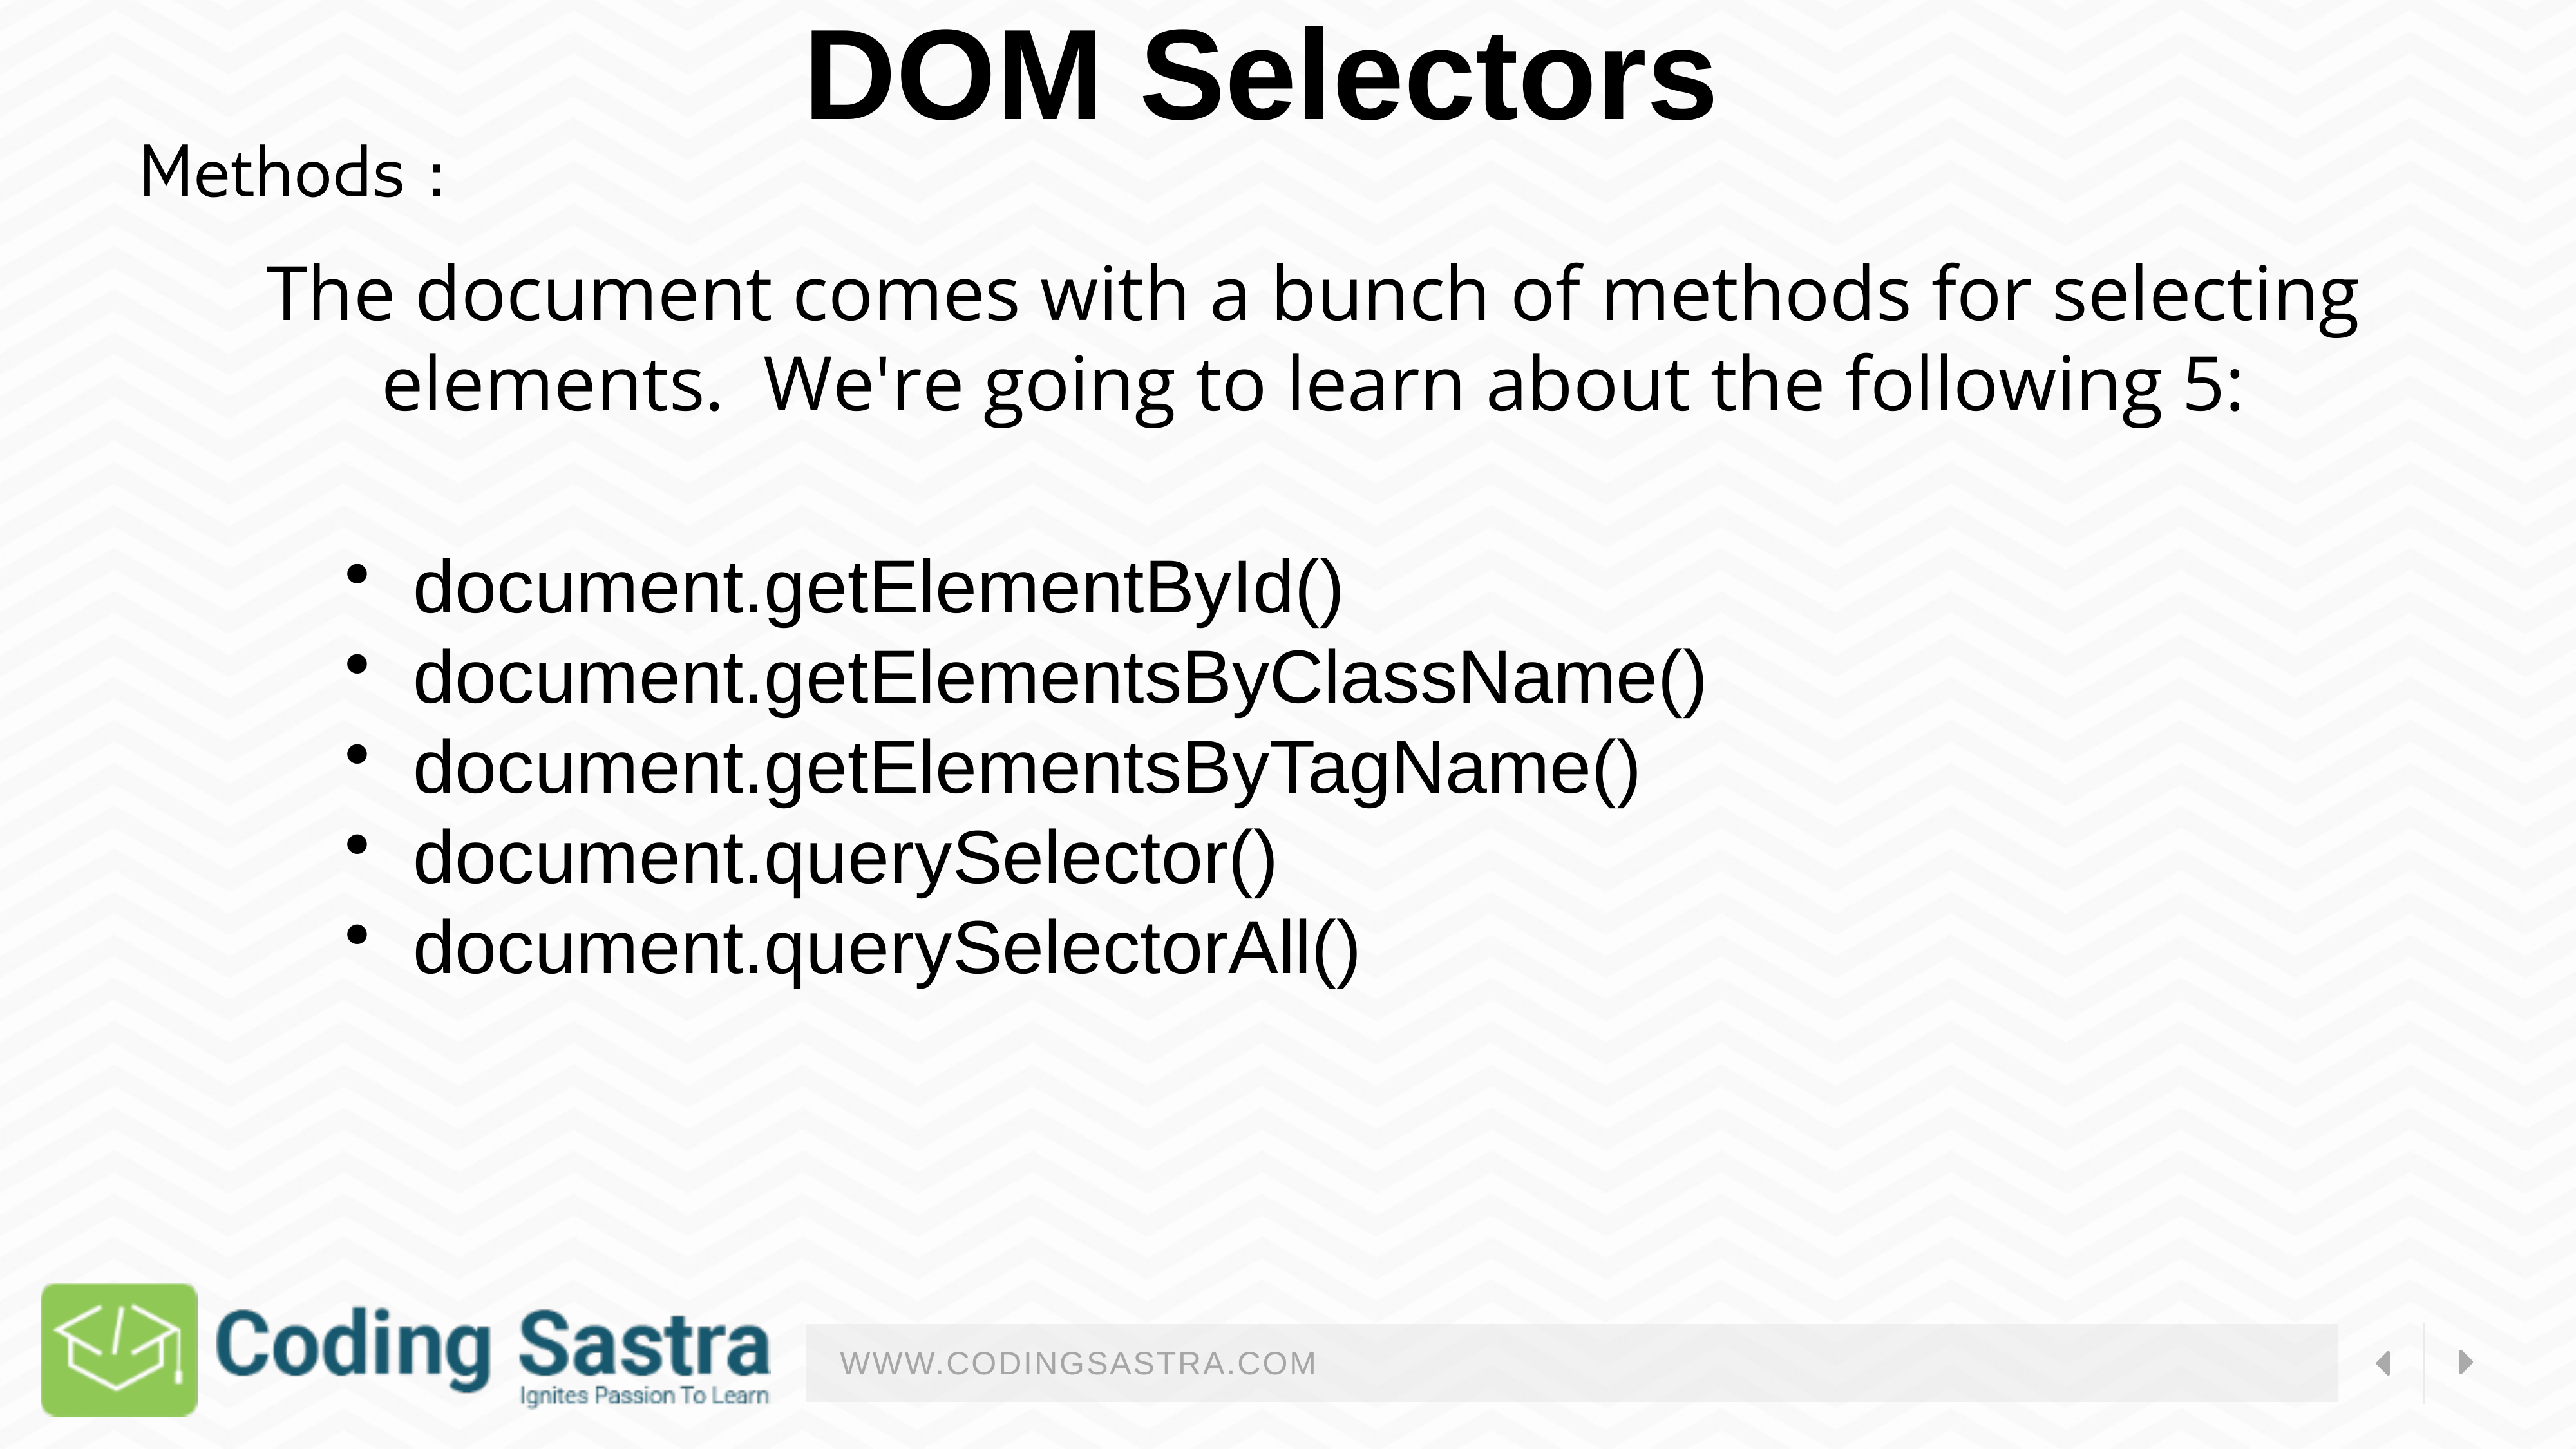

DOM Selectors
Methods :
The document comes with a bunch of methods for selecting elements.  We're going to learn about the following 5:
  document.getElementById()
  document.getElementsByClassName()
  document.getElementsByTagName()
  document.querySelector()
  document.querySelectorAll()